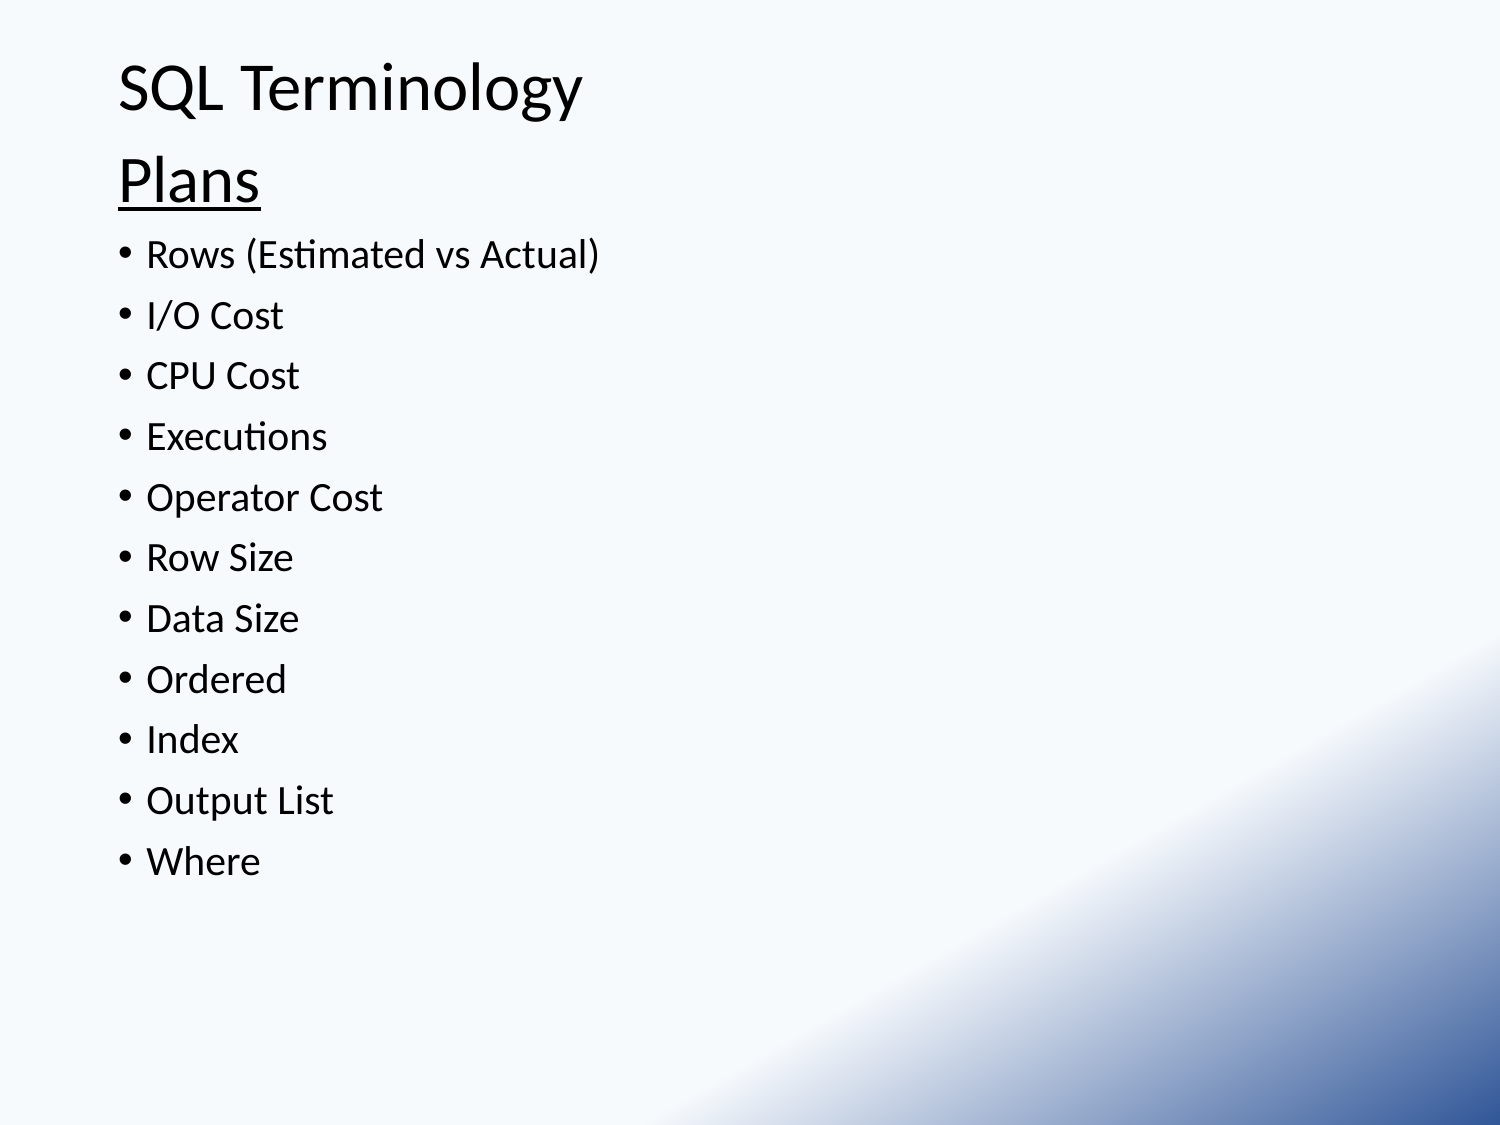

# SQL Terminology
Plans
Rows (Estimated vs Actual)
I/O Cost
CPU Cost
Executions
Operator Cost
Row Size
Data Size
Ordered
Index
Output List
Where